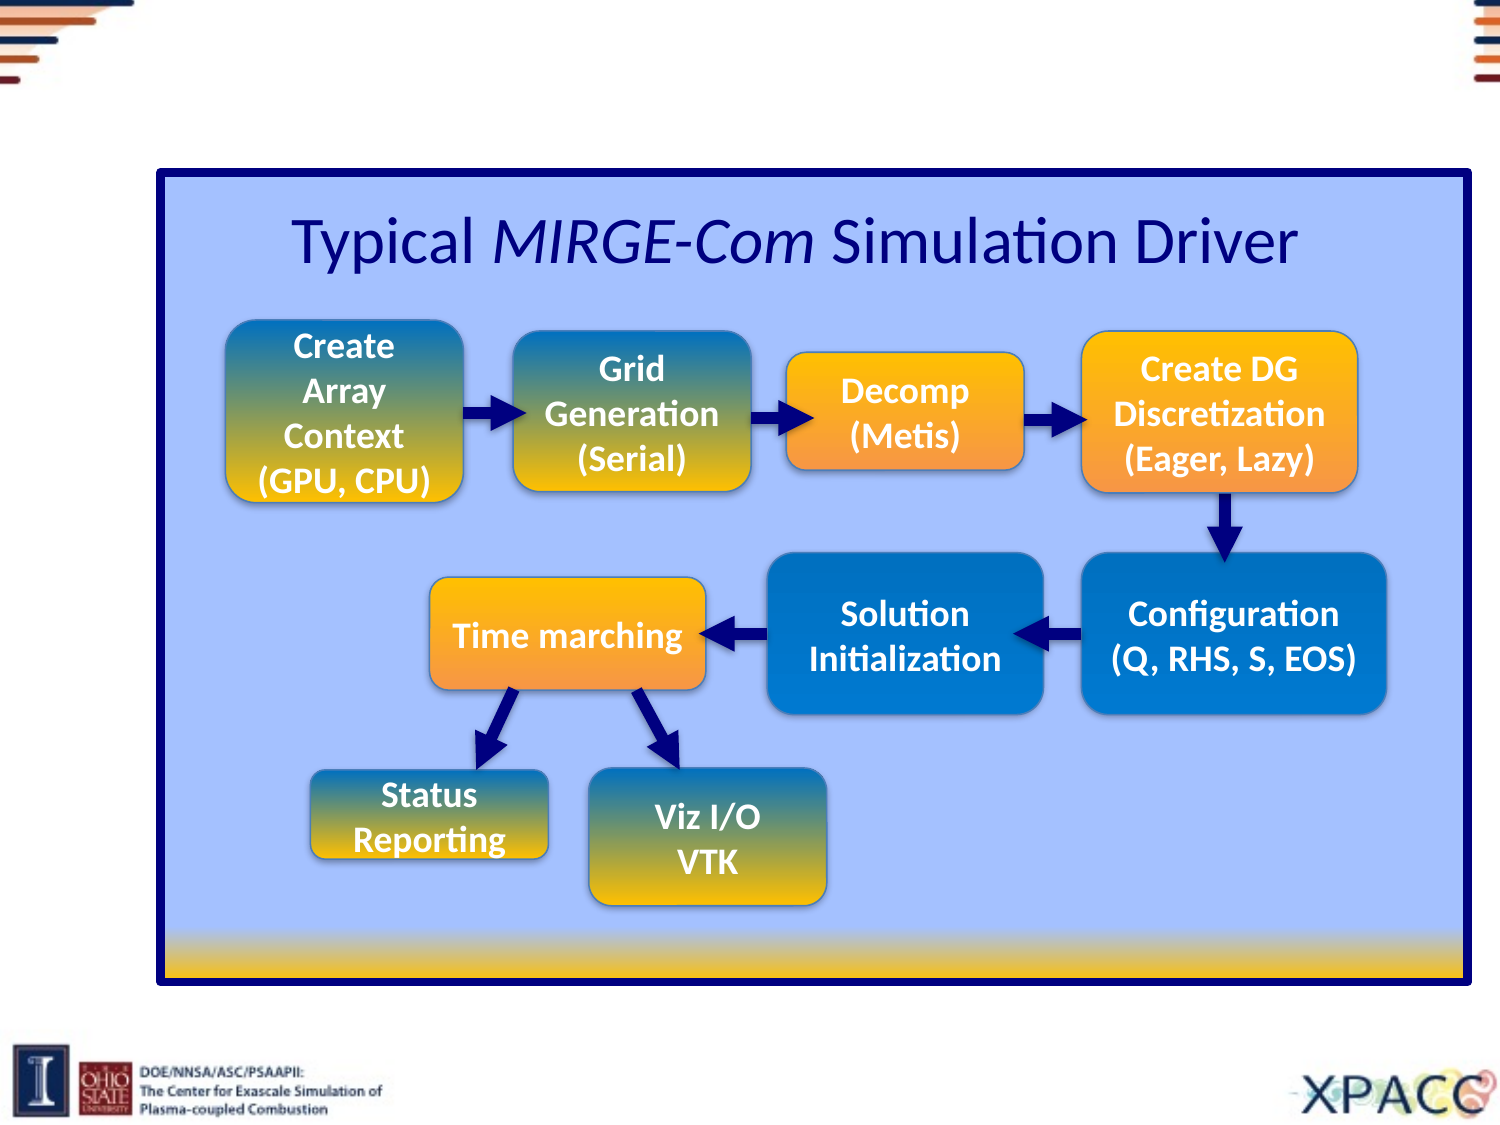

#

Typical MIRGE-Com Simulation Driver
Create Array Context
(GPU, CPU)
Grid Generation (Serial)
Create DG Discretization
(Eager, Lazy)
Decomp (Metis)
Solution Initialization
Configuration (Q, RHS, S, EOS)
Time marching
Viz I/O
VTK
Status Reporting